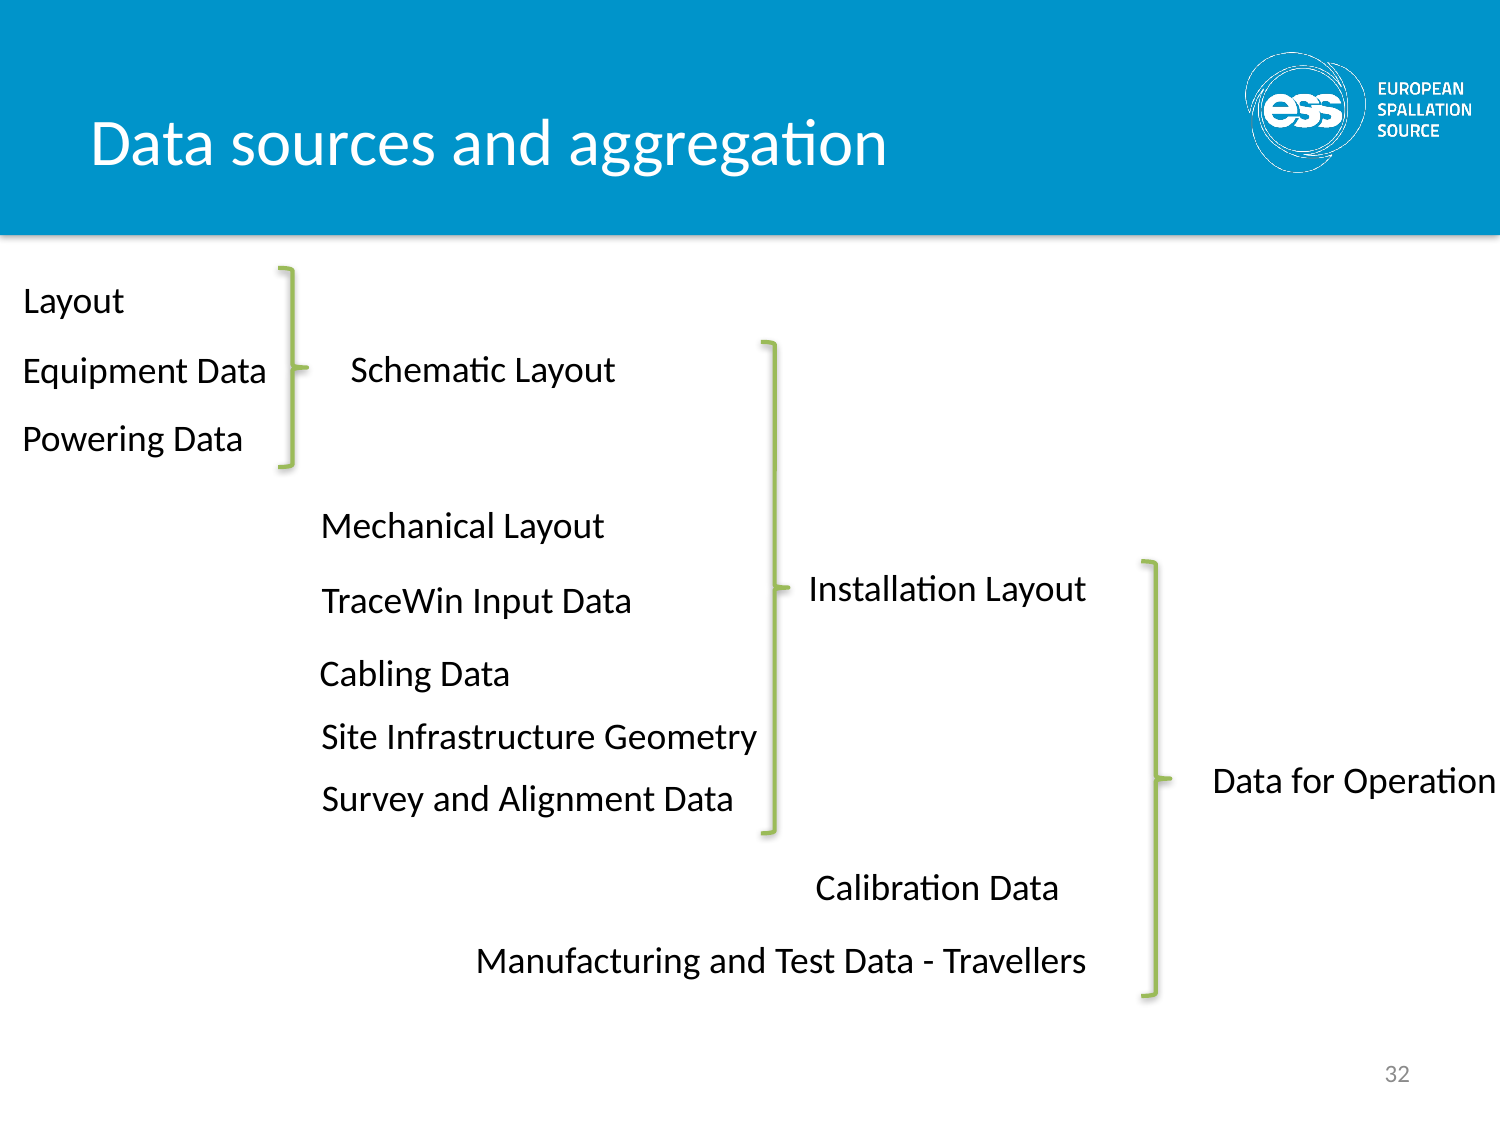

# Data sources and aggregation

Layout
Schematic Layout
Equipment Data

Powering Data
Mechanical Layout
Installation Layout

TraceWin Input Data
Cabling Data
Site Infrastructure Geometry
Data for Operation
Survey and Alignment Data
Calibration Data
Manufacturing and Test Data - Travellers
32